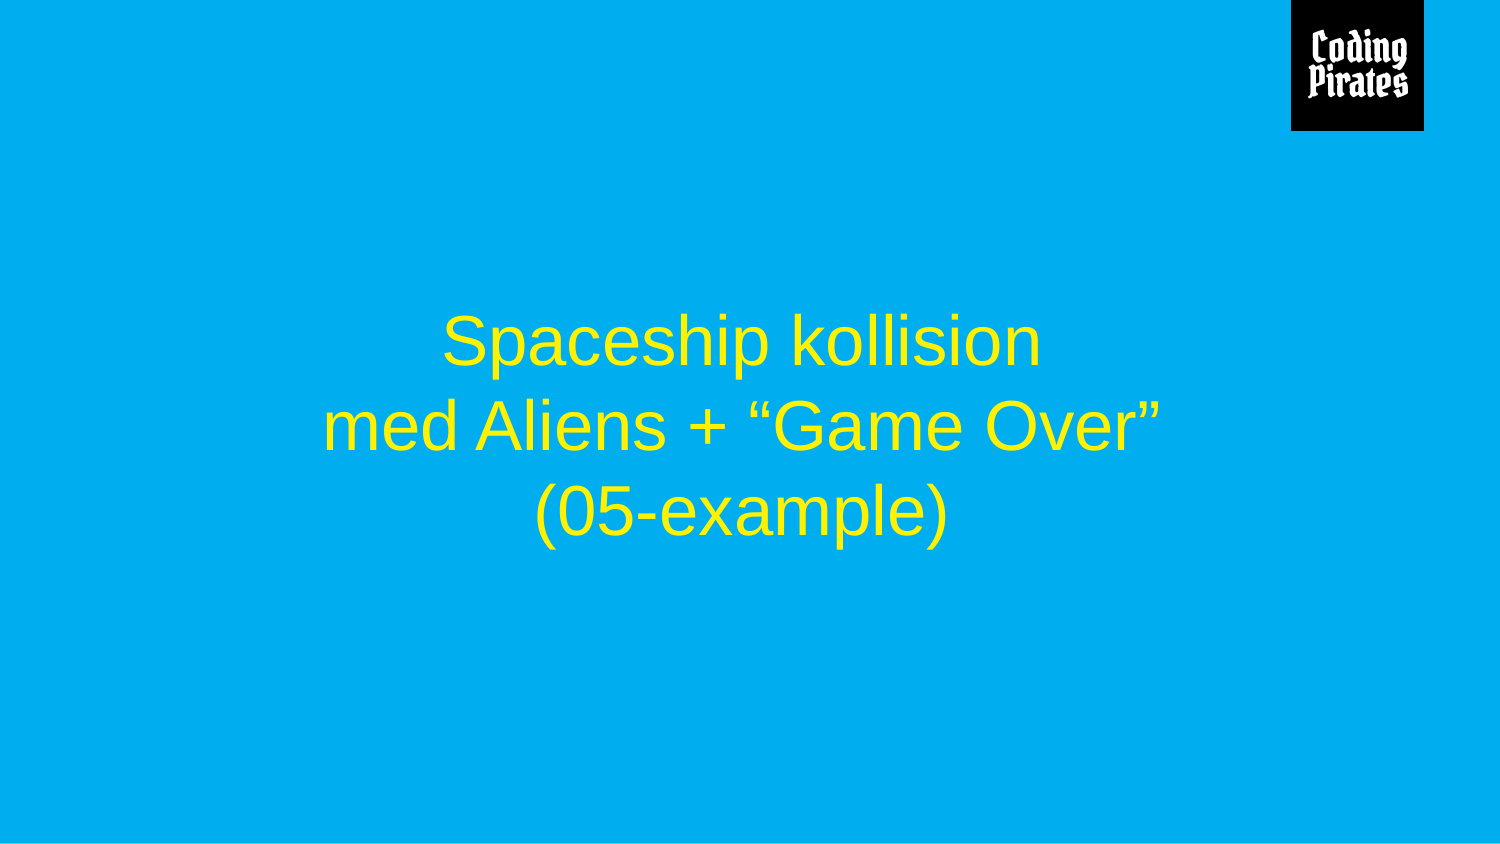

# Spaceship kollision
med Aliens + “Game Over”
(05-example)